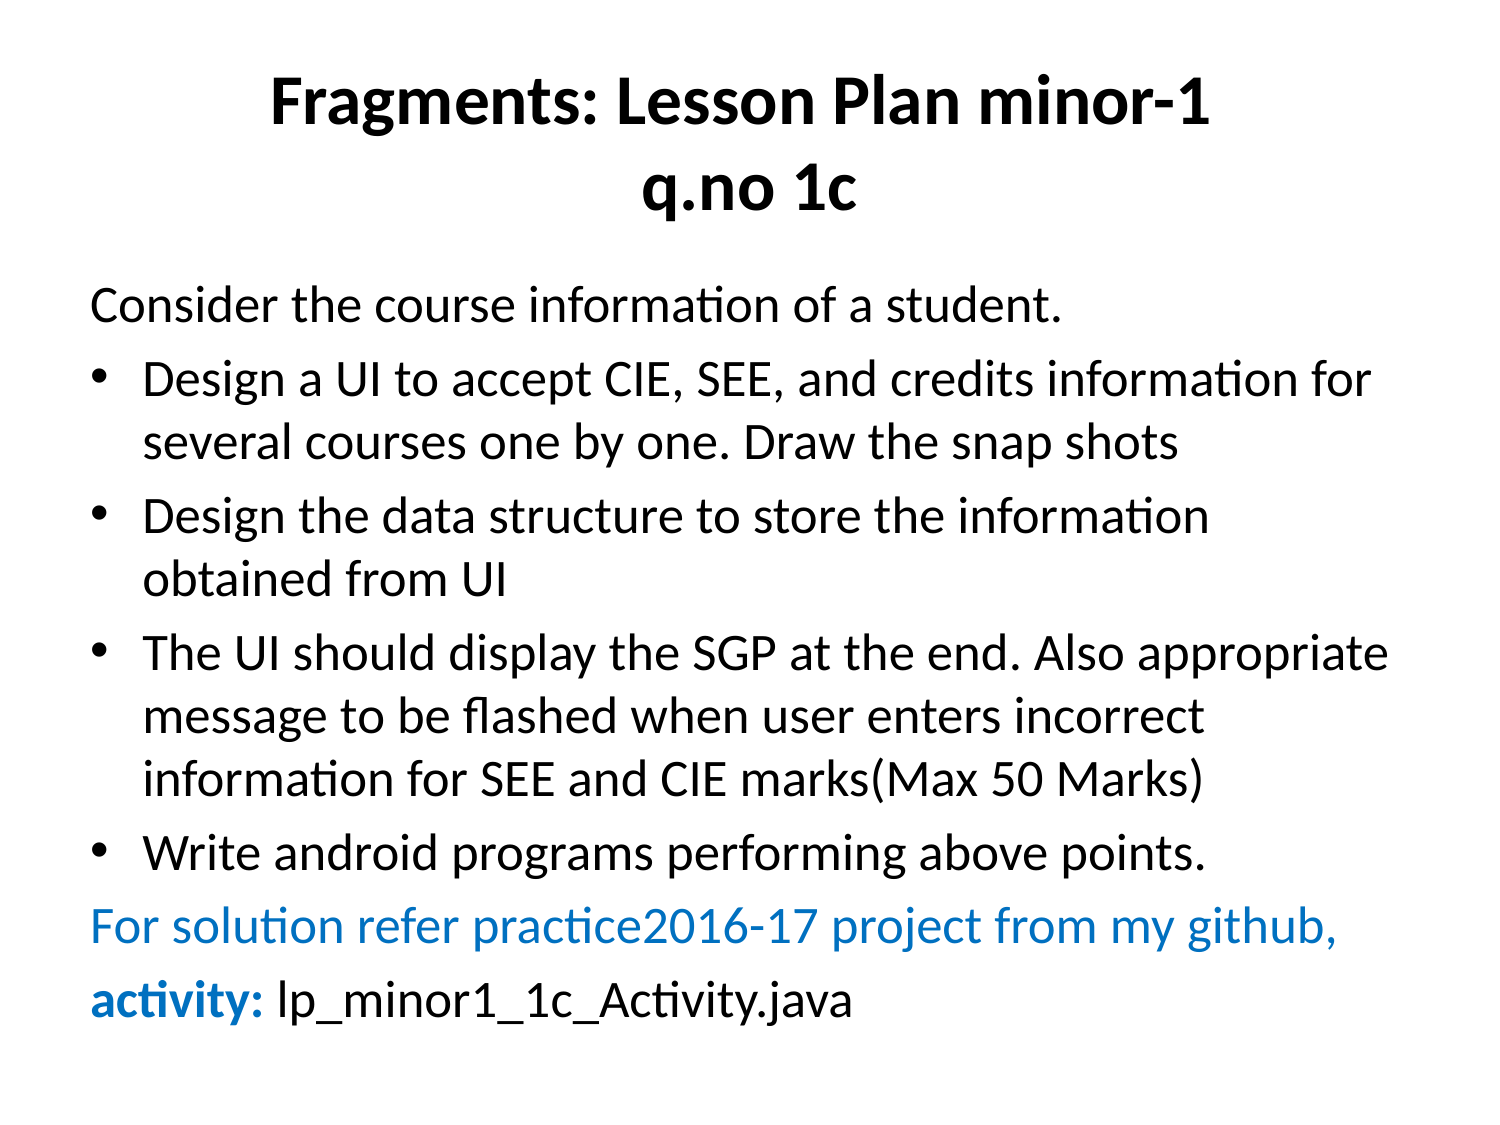

# Fragments: Lesson Plan minor-1 q.no 1c
Consider the course information of a student.
Design a UI to accept CIE, SEE, and credits information for several courses one by one. Draw the snap shots
Design the data structure to store the information obtained from UI
The UI should display the SGP at the end. Also appropriate message to be flashed when user enters incorrect information for SEE and CIE marks(Max 50 Marks)
Write android programs performing above points.
For solution refer practice2016-17 project from my github,
activity: lp_minor1_1c_Activity.java